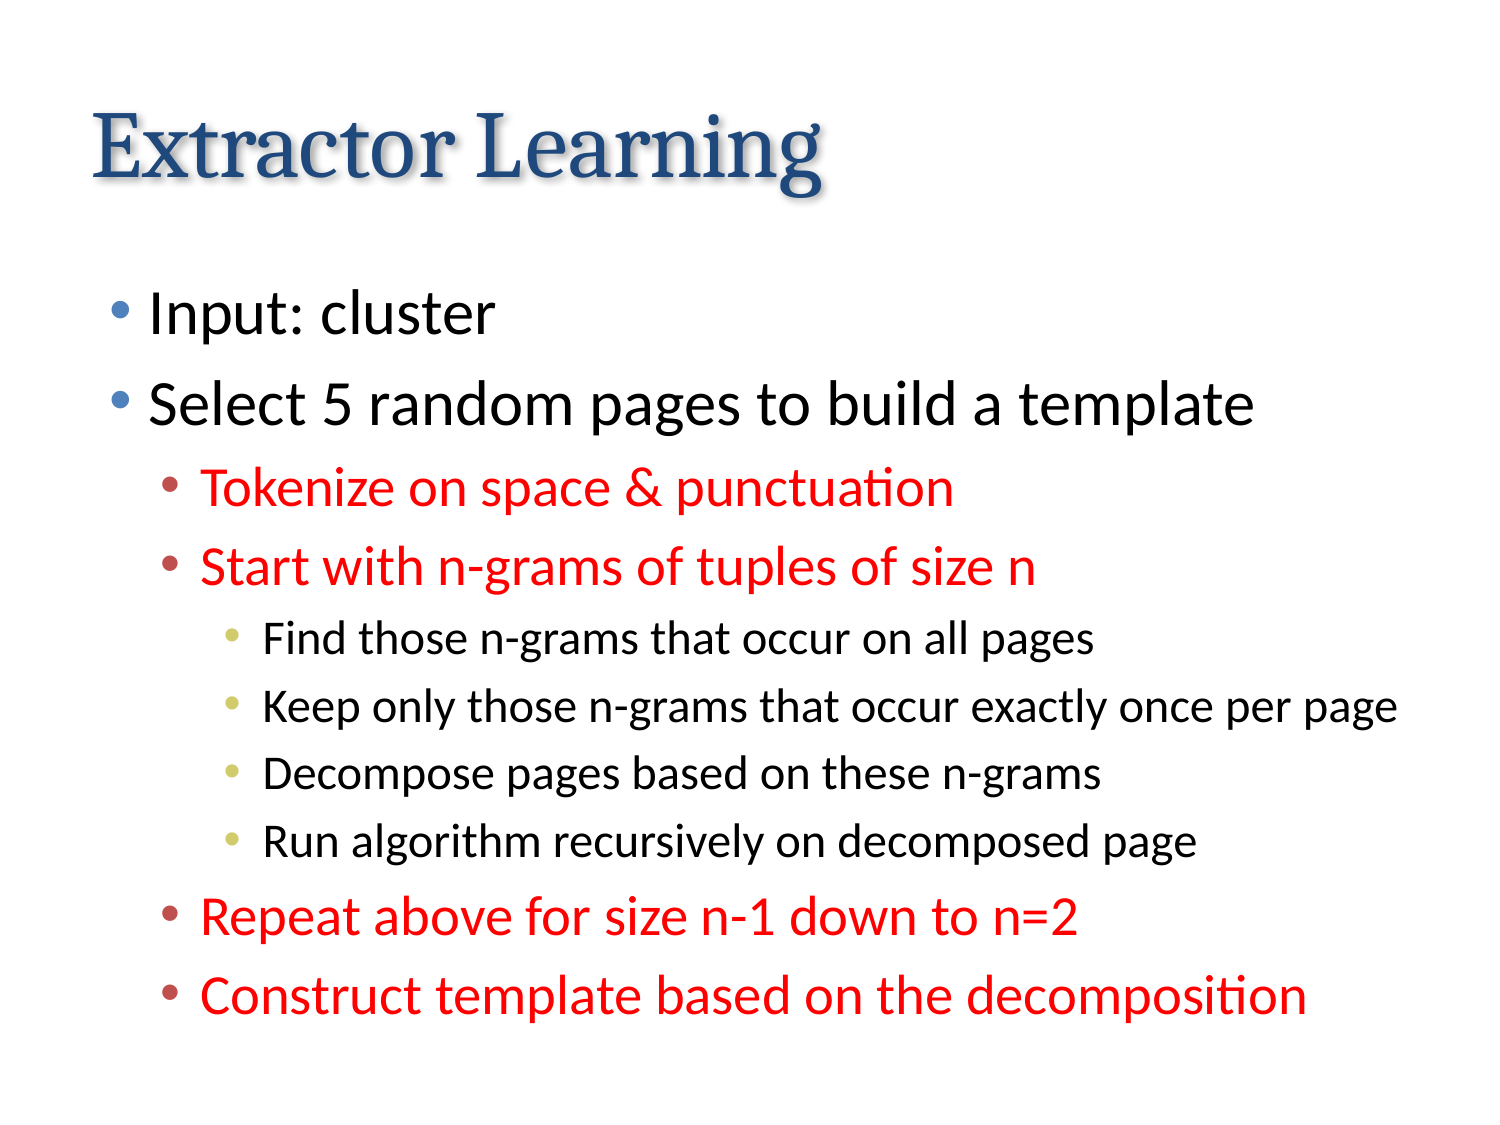

# Extractor Learning
Input: cluster
Select 5 random pages to build a template
Tokenize on space & punctuation
Start with n-grams of tuples of size n
Find those n-grams that occur on all pages
Keep only those n-grams that occur exactly once per page
Decompose pages based on these n-grams
Run algorithm recursively on decomposed page
Repeat above for size n-1 down to n=2
Construct template based on the decomposition